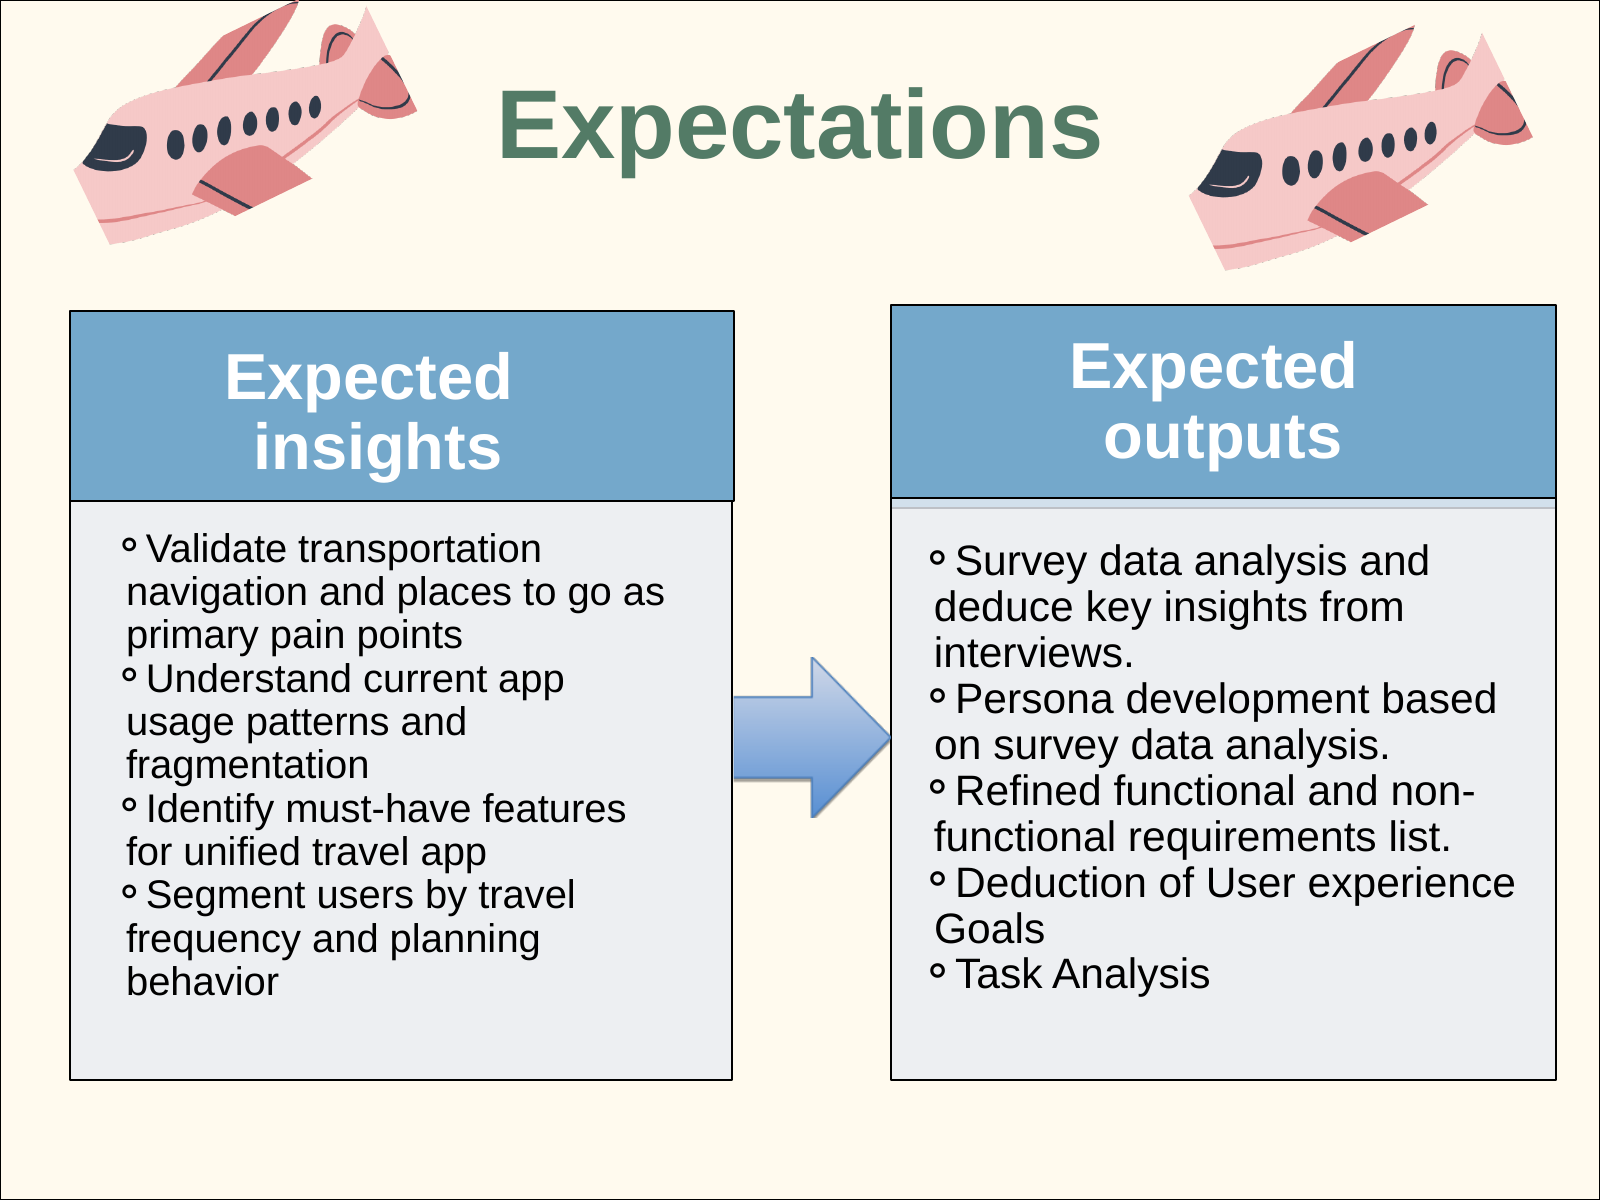

Expectations

Expected
insights

Expected
outputs

Validate transportation navigation and places to go as primary pain points
Understand current app usage patterns and fragmentation
Identify must-have features for unified travel app
Segment users by travel frequency and planning behavior
Survey data analysis and deduce key insights from interviews.
Persona development based on survey data analysis.
Refined functional and non-functional requirements list.
Deduction of User experience Goals
Task Analysis